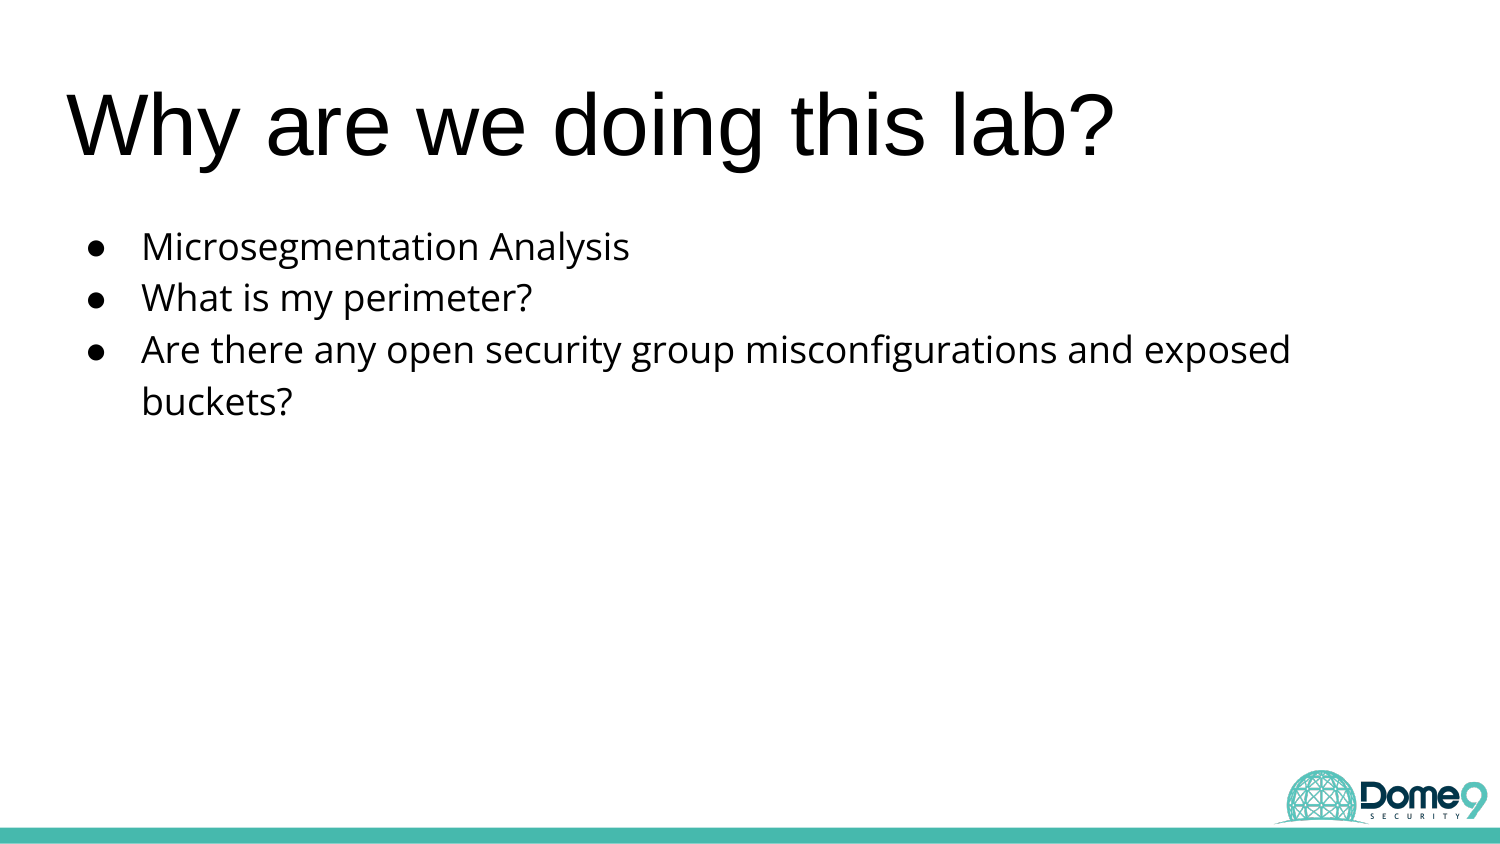

# Why are we doing this lab?
Microsegmentation Analysis
What is my perimeter?
Are there any open security group misconfigurations and exposed buckets?